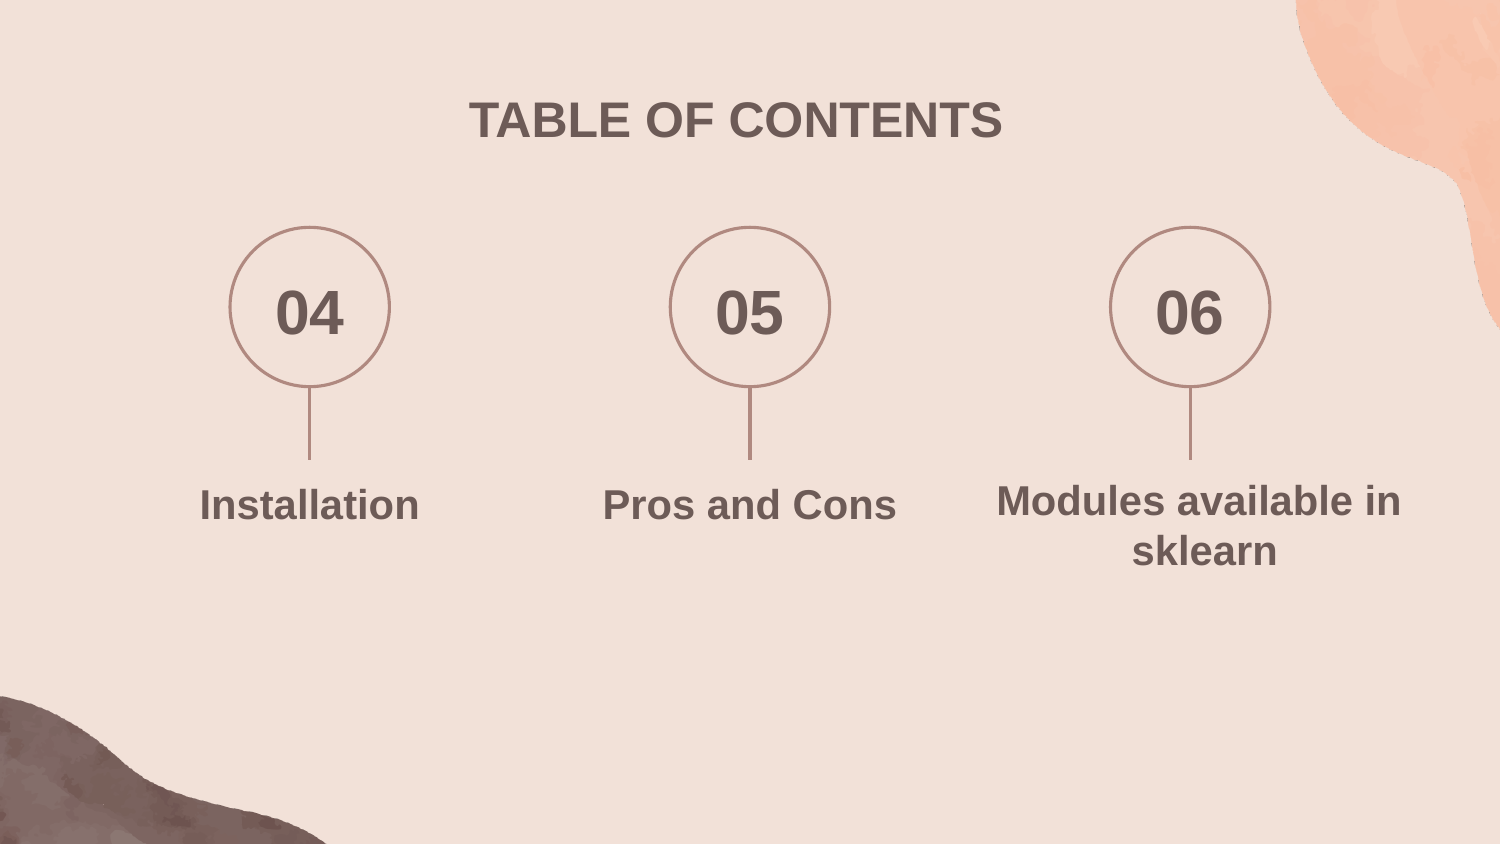

TABLE OF CONTENTS

04
05
06
# Installation
Pros and Cons
Modules available in
sklearn